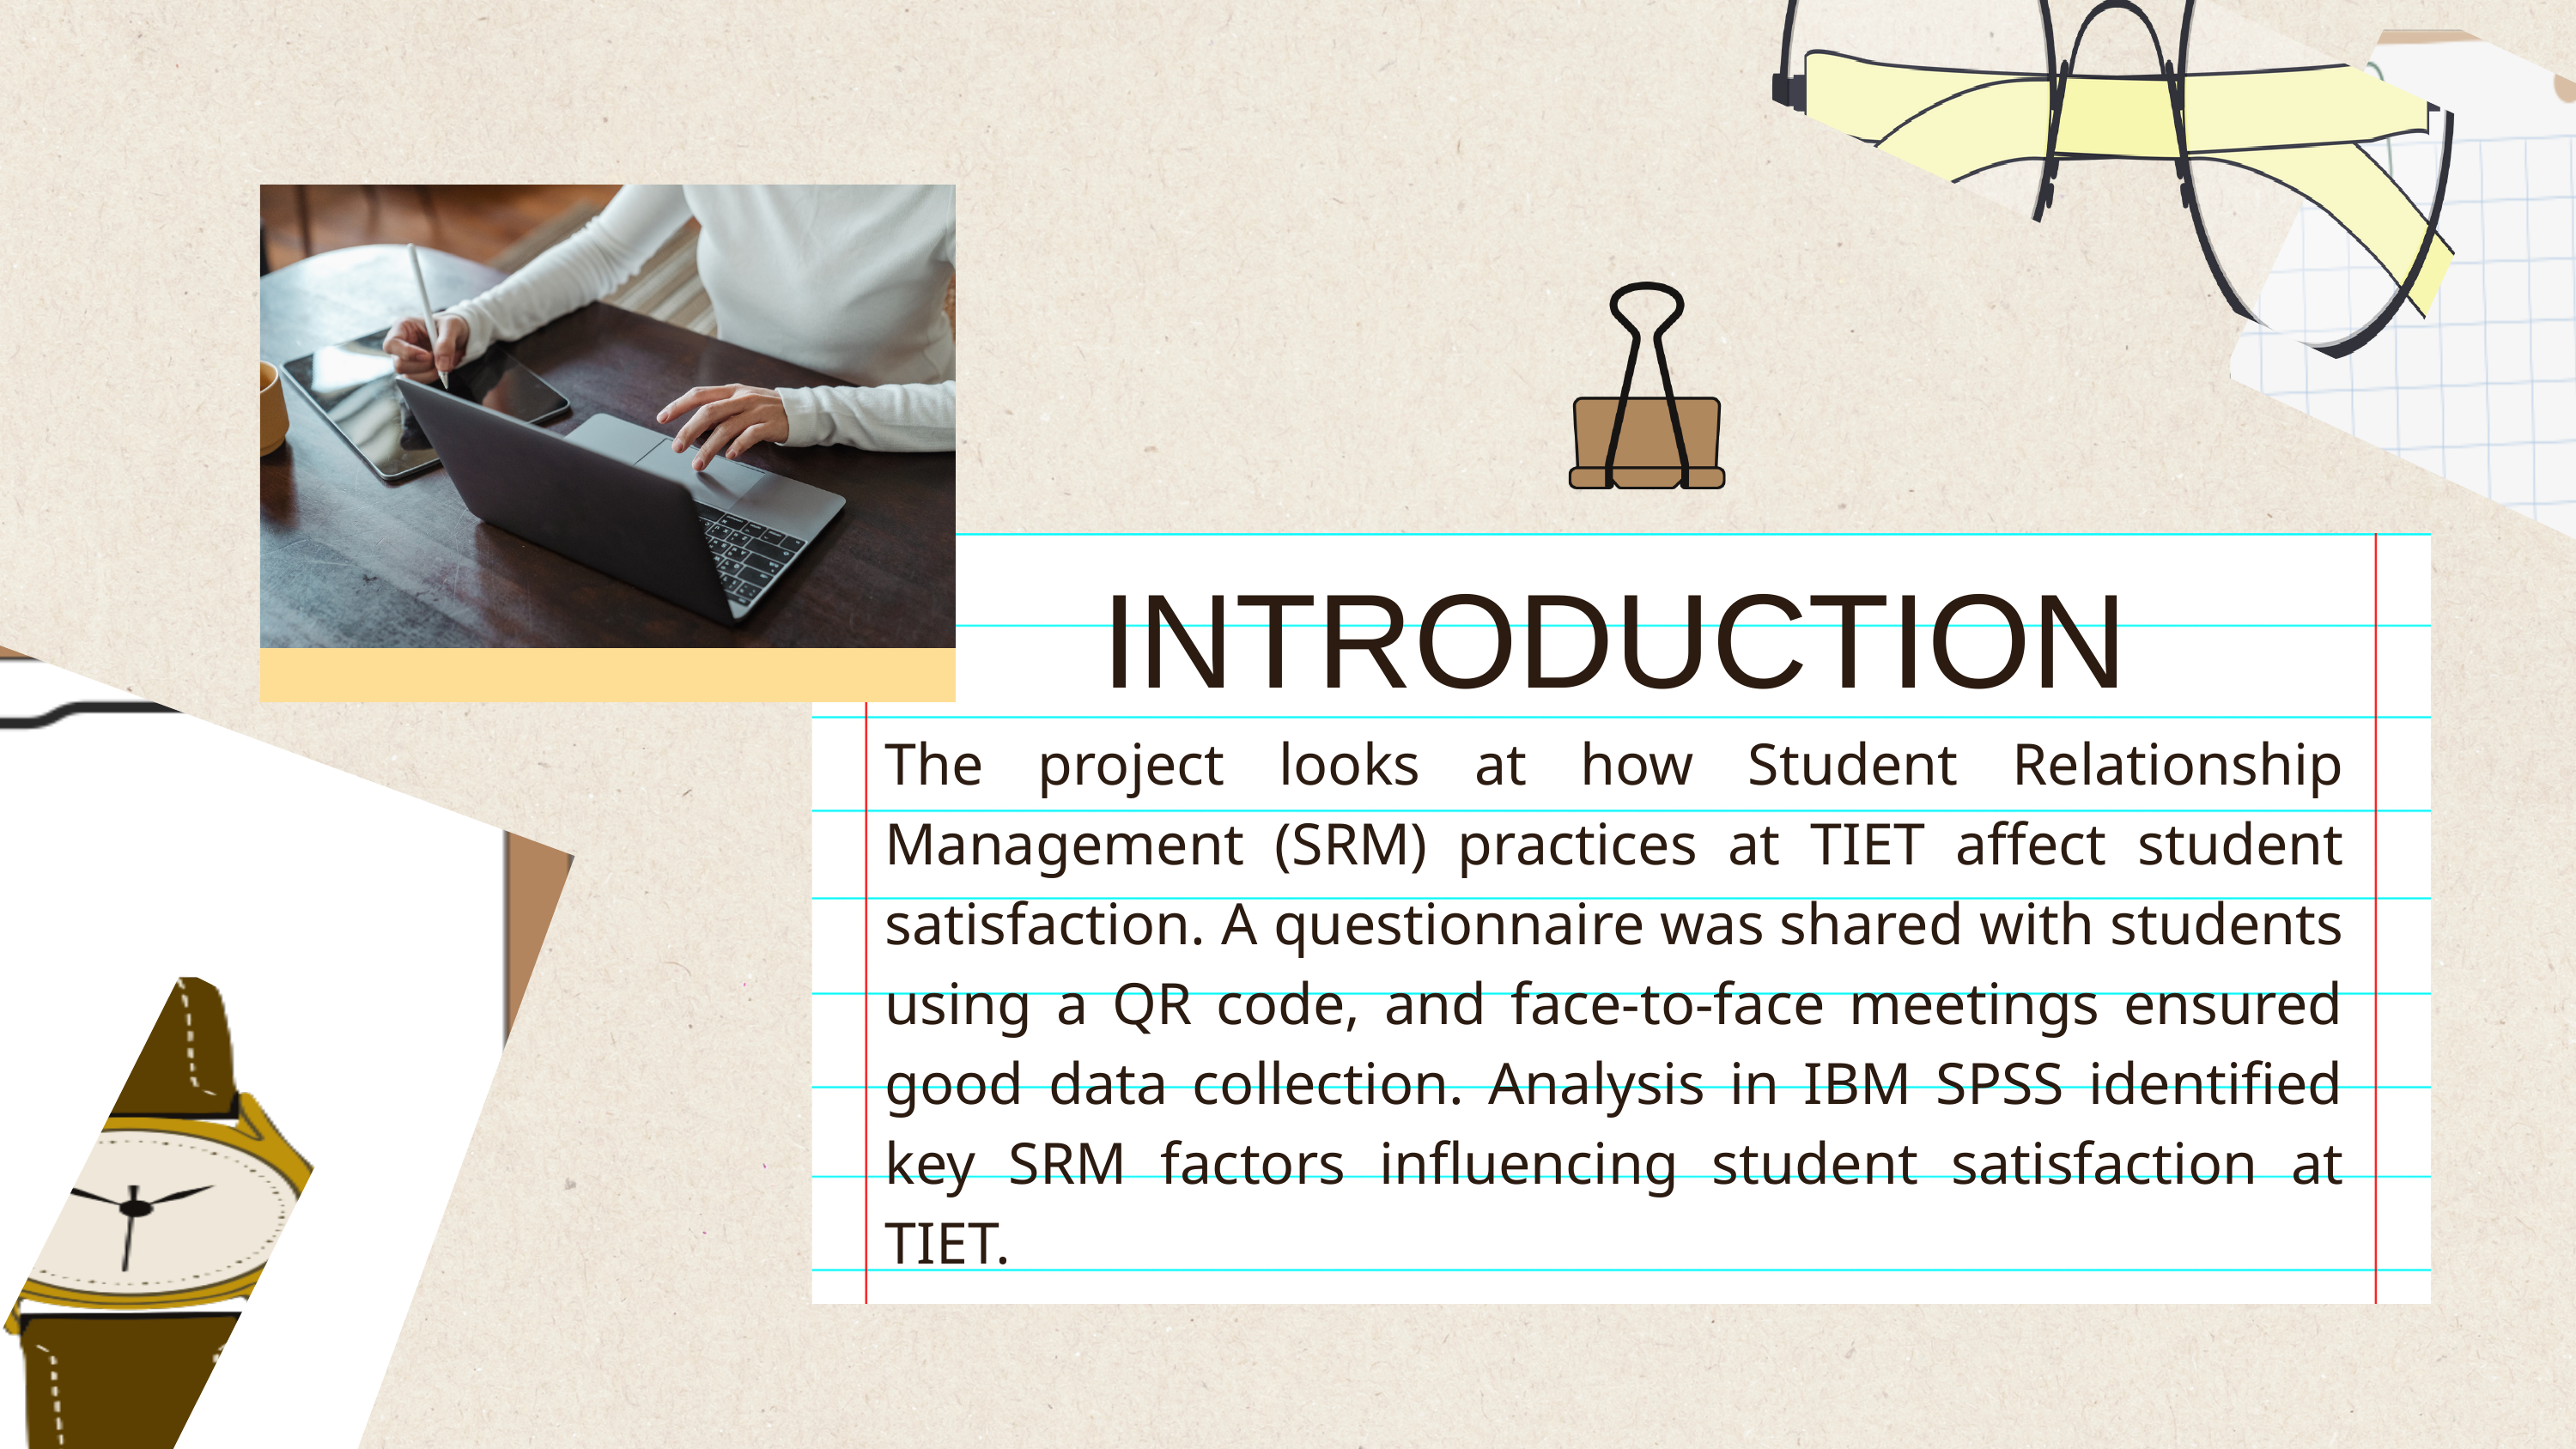

INTRODUCTION

The project looks at how Student Relationship Management (SRM) practices at TIET affect student satisfaction. A questionnaire was shared with students using a QR code, and face-to-face meetings ensured good data collection. Analysis in IBM SPSS identified key SRM factors influencing student satisfaction at TIET.